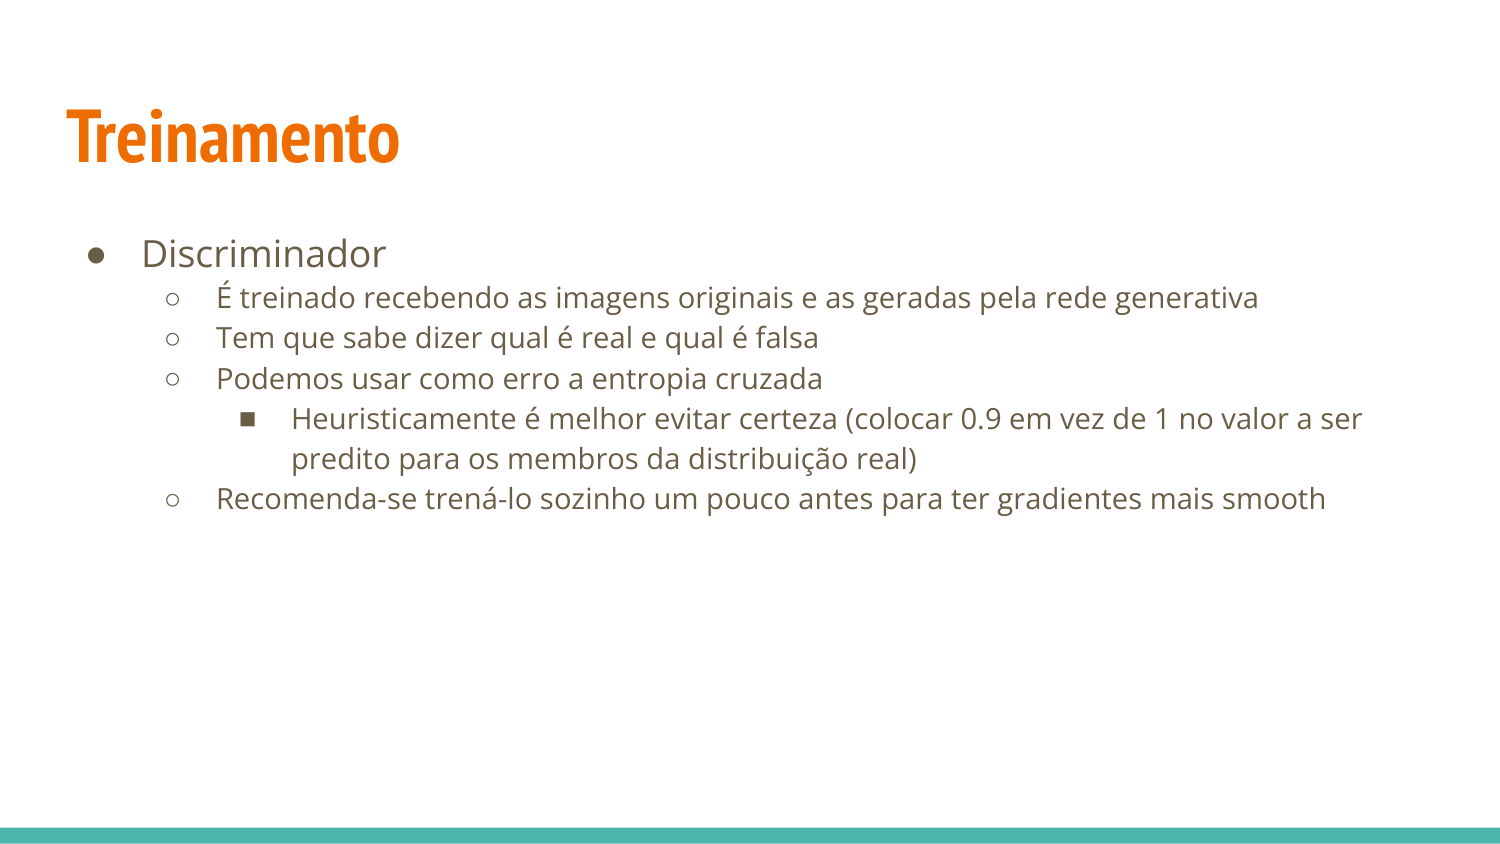

# Treinamento
Discriminador
É treinado recebendo as imagens originais e as geradas pela rede generativa
Tem que sabe dizer qual é real e qual é falsa
Podemos usar como erro a entropia cruzada
Heuristicamente é melhor evitar certeza (colocar 0.9 em vez de 1 no valor a ser predito para os membros da distribuição real)
Recomenda-se trená-lo sozinho um pouco antes para ter gradientes mais smooth